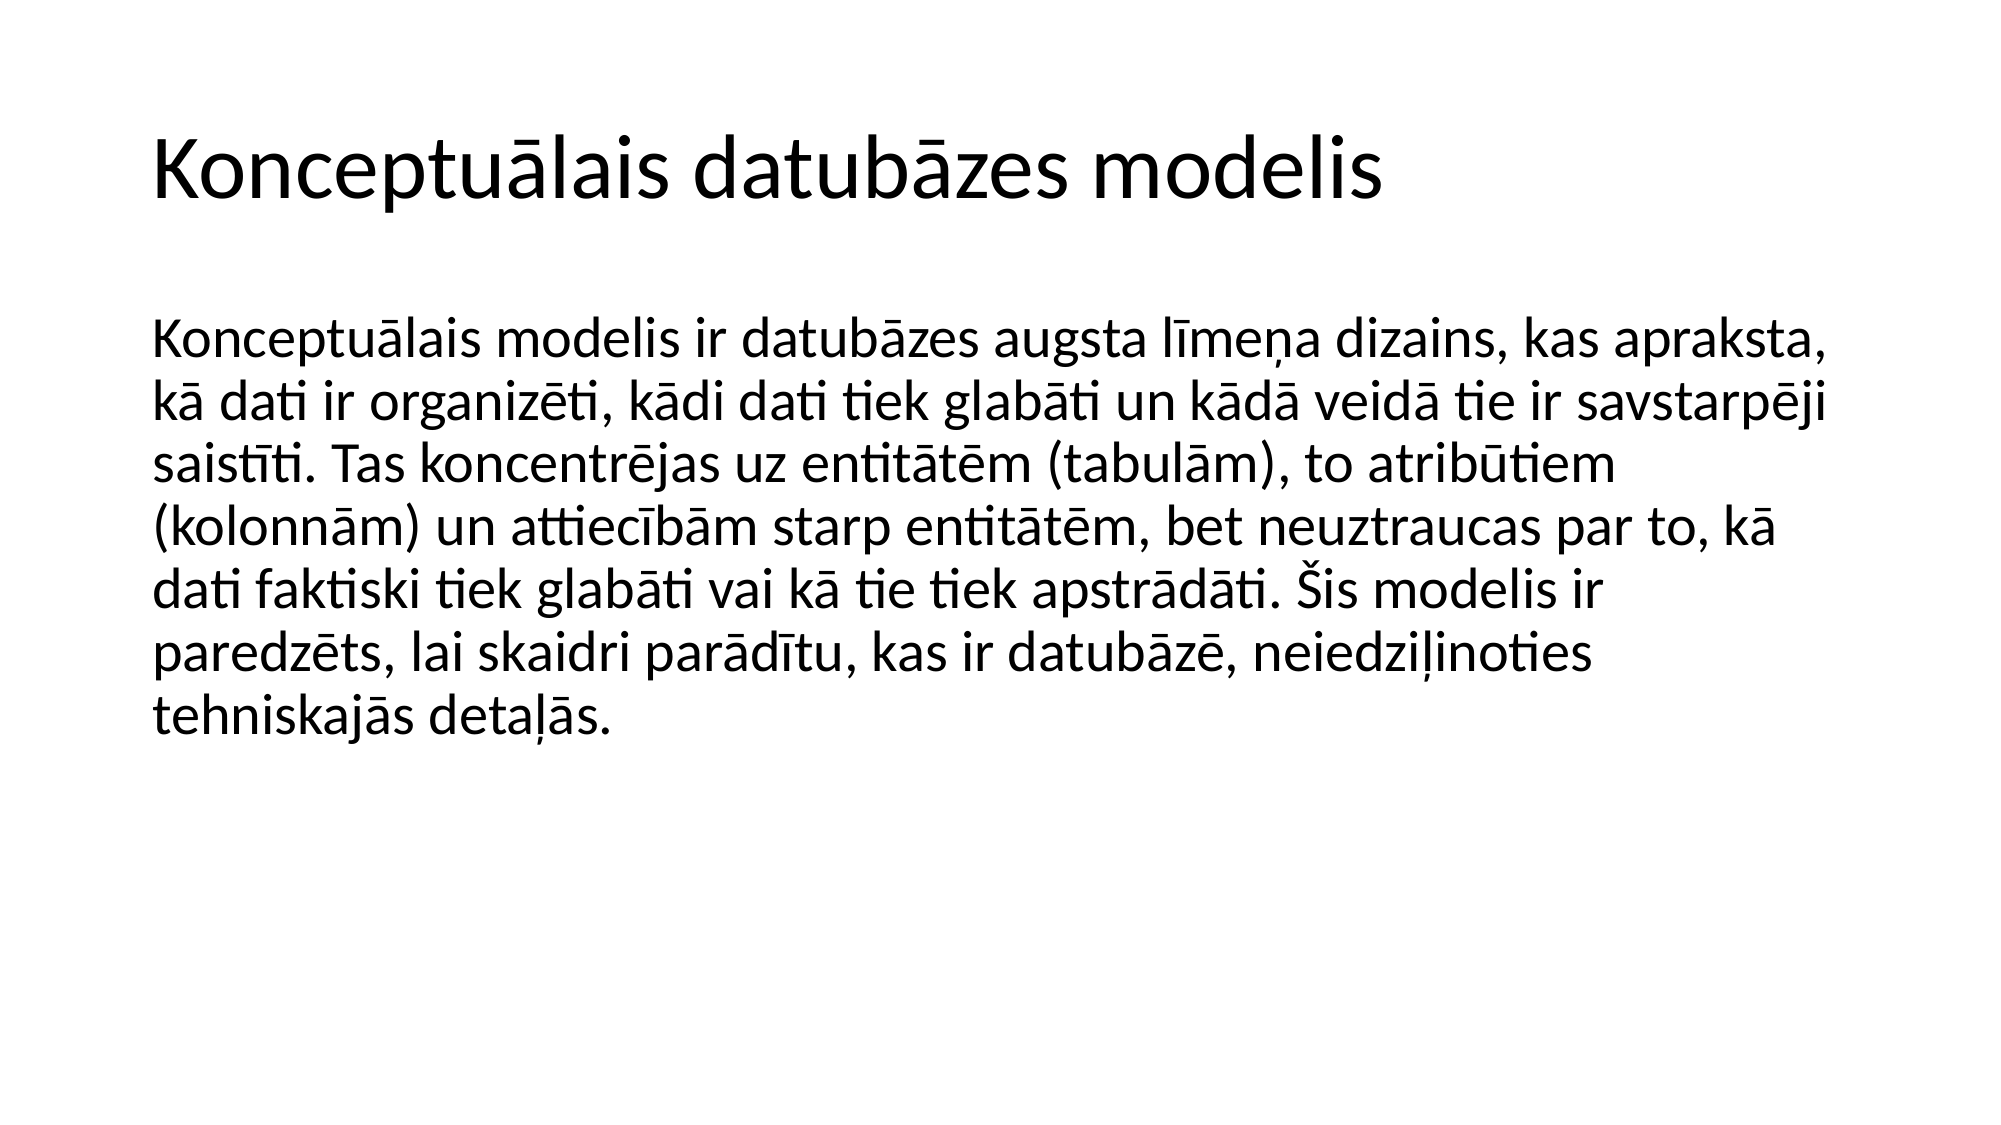

# Konceptuālais datubāzes modelis
Konceptuālais modelis ir datubāzes augsta līmeņa dizains, kas apraksta, kā dati ir organizēti, kādi dati tiek glabāti un kādā veidā tie ir savstarpēji saistīti. Tas koncentrējas uz entitātēm (tabulām), to atribūtiem (kolonnām) un attiecībām starp entitātēm, bet neuztraucas par to, kā dati faktiski tiek glabāti vai kā tie tiek apstrādāti. Šis modelis ir paredzēts, lai skaidri parādītu, kas ir datubāzē, neiedziļinoties tehniskajās detaļās.